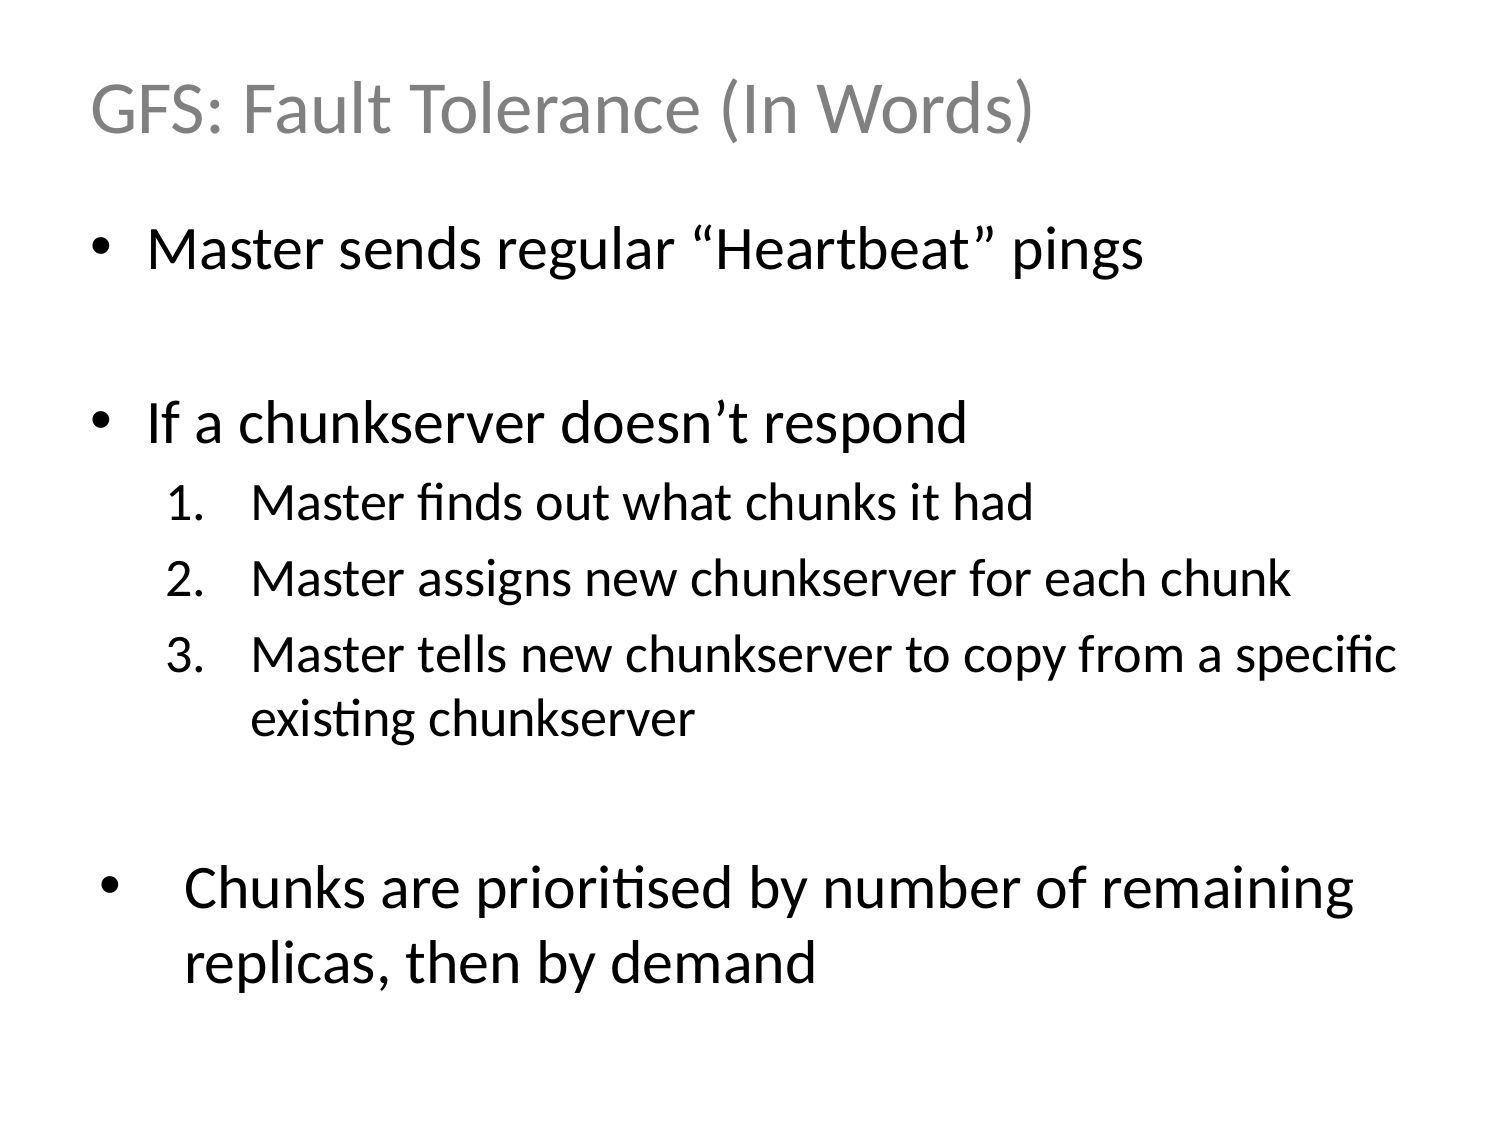

# GFS: Fault Tolerance (In Words)
Master sends regular “Heartbeat” pings

If a chunkserver doesn’t respond
Master finds out what chunks it had
Master assigns new chunkserver for each chunk
Master tells new chunkserver to copy from a specific existing chunkserver

Chunks are prioritised by number of remaining replicas, then by demand